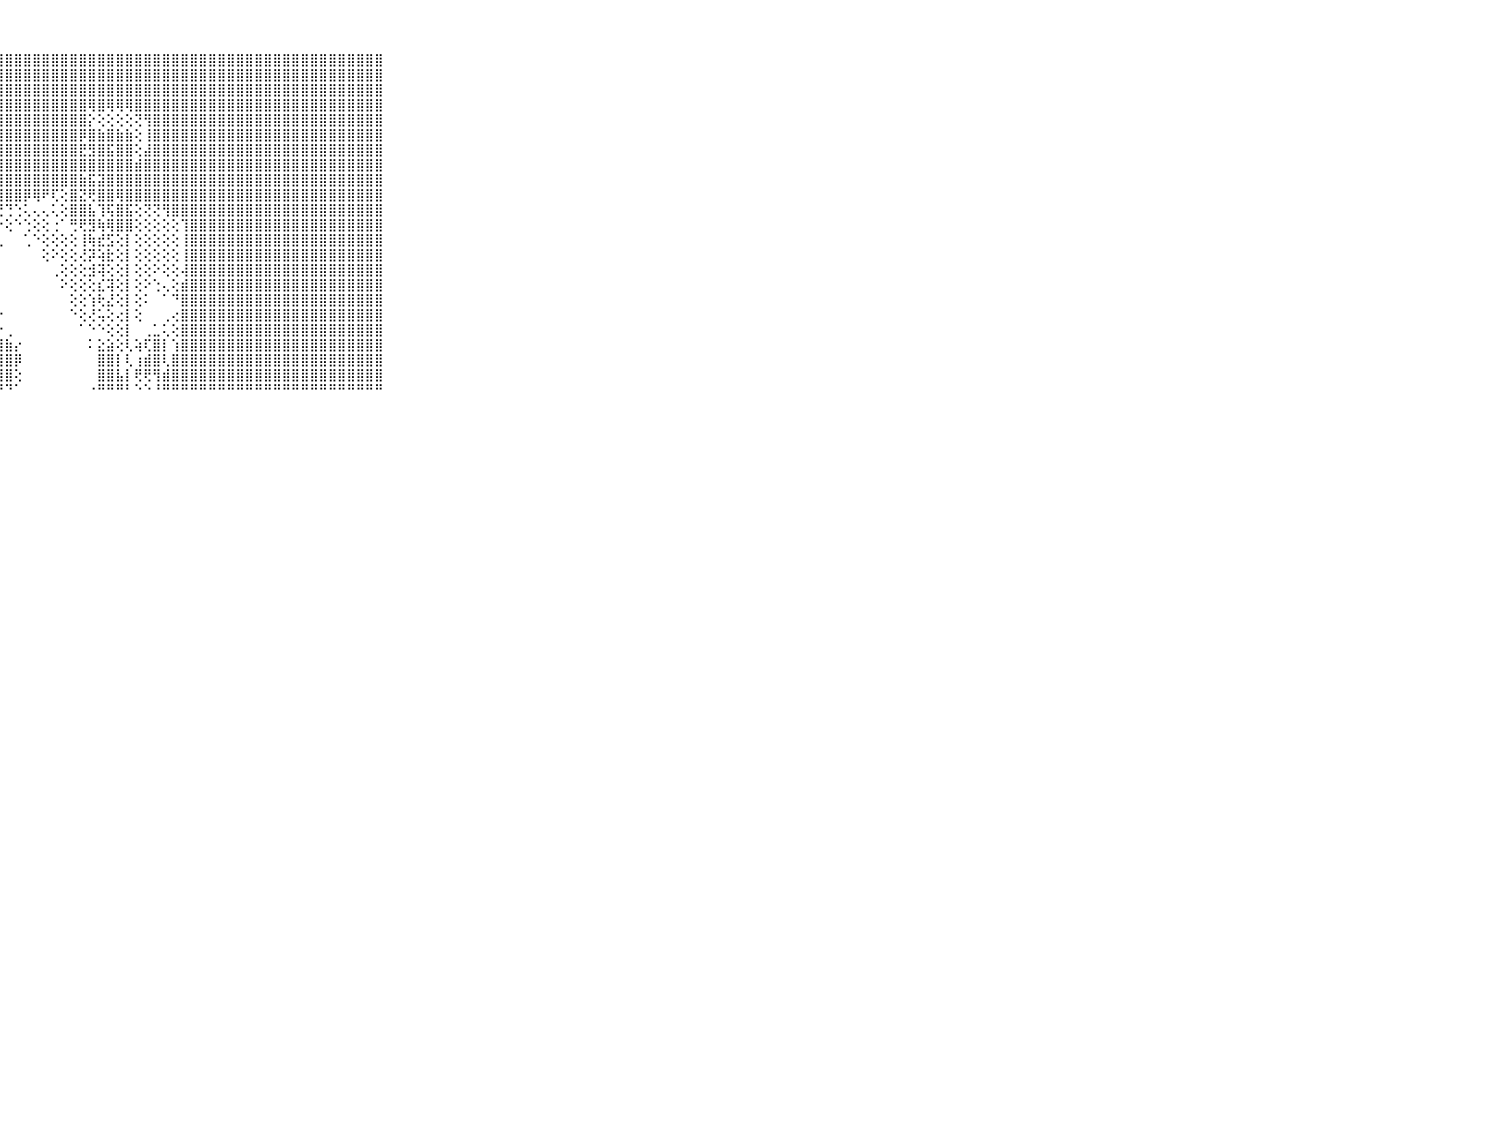

⠀⠀⠀⠀⠀⠀⠀⠀⠀⠀⠀⣿⣿⣿⣿⣿⣿⣿⣿⣿⣿⣿⣿⣿⣿⣿⣿⣿⣿⣿⣿⣿⣿⣿⣿⣿⣿⣿⣿⣿⣿⣿⣿⣿⣿⣿⣿⣿⣿⣿⣿⣿⣿⣿⣿⣿⣿⣿⣿⣿⣿⣿⣿⣿⣿⣿⣿⣿⣿⠀⠀⠀⠀⠀⠀⠀⠀⠀⠀⠀⠀
⠀⠀⠀⠀⠀⠀⠀⠀⠀⠀⠀⣿⣿⣿⣿⣿⣿⣿⣿⣿⣿⣿⣿⣿⣿⣿⣿⣿⣿⣿⣿⣿⣿⣿⣿⣿⣿⣿⣿⣿⣿⣿⣿⣿⣿⣿⣿⣿⣿⣿⣿⣿⣿⣿⣿⣿⣿⣿⣿⣿⣿⣿⣿⣿⣿⣿⣿⣿⣿⠀⠀⠀⠀⠀⠀⠀⠀⠀⠀⠀⠀
⠀⠀⠀⠀⠀⠀⠀⠀⠀⠀⠀⣿⣿⣿⣿⣿⣿⣿⣿⣿⣿⣿⣿⣿⣿⣿⣿⣿⣿⣿⣿⣿⣿⣿⣿⣿⣿⣿⣿⣿⣿⣿⣿⣿⣿⣿⣿⣿⣿⣿⣿⣿⣿⣿⣿⣿⣿⣿⣿⣿⣿⣿⣿⣿⣿⣿⣿⣿⣿⠀⠀⠀⠀⠀⠀⠀⠀⠀⠀⠀⠀
⠀⠀⠀⠀⠀⠀⠀⠀⠀⠀⠀⣿⣿⣿⣿⣿⣿⣿⣿⣿⣿⣿⣿⣿⣿⣿⣿⣿⣿⣿⣿⣿⣿⣿⣿⣿⣿⢿⣿⢿⢿⢿⣿⣿⣿⣿⣿⣿⣿⣿⣿⣿⣿⣿⣿⣿⣿⣿⣿⣿⣿⣿⣿⣿⣿⣿⣿⣿⣿⠀⠀⠀⠀⠀⠀⠀⠀⠀⠀⠀⠀
⠀⠀⠀⠀⠀⠀⠀⠀⠀⠀⠀⣿⣿⣿⣿⣿⣿⣿⣿⣿⣿⣿⣿⣿⣿⣿⣿⣿⣿⣿⣿⣿⣿⣿⣿⣿⣿⡕⢕⢕⢕⢕⢝⢻⣿⣿⣿⣿⣿⣿⣿⣿⣿⣿⣿⣿⣿⣿⣿⣿⣿⣿⣿⣿⣿⣿⣿⣿⣿⠀⠀⠀⠀⠀⠀⠀⠀⠀⠀⠀⠀
⠀⠀⠀⠀⠀⠀⠀⠀⠀⠀⠀⣿⣿⣿⣿⣿⣿⣿⣿⣿⣿⣿⣿⣿⣿⣿⣿⣿⣿⣿⣿⣿⣿⣿⣿⣿⡿⣿⣷⣿⣷⣷⢕⢸⣿⣿⣿⣿⣿⣿⣿⣿⣿⣿⣿⣿⣿⣿⣿⣿⣿⣿⣿⣿⣿⣿⣿⣿⣿⠀⠀⠀⠀⠀⠀⠀⠀⠀⠀⠀⠀
⠀⠀⠀⠀⠀⠀⠀⠀⠀⠀⠀⣿⣿⣿⣿⣿⣿⣿⣿⣿⣿⣿⣿⣿⣿⣿⣿⣿⣿⣿⣿⣿⣿⣿⣿⣿⣟⣻⣿⣯⣿⣿⢕⣼⣿⣿⣿⣿⣿⣿⣿⣿⣿⣿⣿⣿⣿⣿⣿⣿⣿⣿⣿⣿⣿⣿⣿⣿⣿⠀⠀⠀⠀⠀⠀⠀⠀⠀⠀⠀⠀
⠀⠀⠀⠀⠀⠀⠀⠀⠀⠀⠀⣿⣿⣿⣿⣿⣿⣿⣿⣿⣿⣿⣿⣿⣿⣿⣿⣿⣿⣿⣿⣿⣿⣿⣿⣿⣿⣿⣿⣿⣿⣿⣾⣿⣿⣿⣿⣿⣿⣿⣿⣿⣿⣿⣿⣿⣿⣿⣿⣿⣿⣿⣿⣿⣿⣿⣿⣿⣿⠀⠀⠀⠀⠀⠀⠀⠀⠀⠀⠀⠀
⠀⠀⠀⠀⠀⠀⠀⠀⠀⠀⠀⣿⣿⣿⣿⣿⣿⣿⣿⣿⣿⣿⣿⣿⣿⣿⣿⣿⣿⣿⣿⣿⣿⣿⣿⣿⣷⣯⣽⣿⣿⣿⣿⣿⣿⣿⣿⣿⣿⣿⣿⣿⣿⣿⣿⣿⣿⣿⣿⣿⣿⣿⣿⣿⣿⣿⣿⣿⣿⠀⠀⠀⠀⠀⠀⠀⠀⠀⠀⠀⠀
⠀⠀⠀⠀⠀⠀⠀⠀⠀⠀⠀⣿⣿⣿⣿⣿⣿⣿⣿⣿⣿⣿⣿⣿⣿⣿⣿⣿⣿⣿⡿⢿⠟⢏⢕⣿⣝⢟⣿⣿⢿⣿⣿⣿⣿⣿⣿⣿⣿⣿⣿⣿⣿⣿⣿⣿⣿⣿⣿⣿⣿⣿⣿⣿⣿⣿⣿⣿⣿⠀⠀⠀⠀⠀⠀⠀⠀⠀⠀⠀⠀
⠀⠀⠀⠀⠀⠀⠀⠀⠀⠀⠀⣿⣿⣿⣿⣿⣿⣿⣿⣿⣿⣿⣿⣿⣿⣿⡿⢟⢙⢑⢅⢄⢄⢅⢕⣿⣿⣧⢹⢯⣿⣯⢕⢝⢝⢻⣿⣿⣿⣿⣿⣿⣿⣿⣿⣿⣿⣿⣿⣿⣿⣿⣿⣿⣿⣿⣿⣿⣿⠀⠀⠀⠀⠀⠀⠀⠀⠀⠀⠀⠀
⠀⠀⠀⠀⠀⠀⠀⠀⠀⠀⠀⣿⣿⣿⣿⣿⣿⣿⣿⣿⣿⣿⣿⣿⣿⣿⡇⠕⢕⠑⢑⢕⢕⢐⠁⢛⢟⣻⢷⢿⣿⣿⢕⢕⢕⢕⢕⢹⣿⣿⣿⣿⣿⣿⣿⣿⣿⣿⣿⣿⣿⣿⣿⣿⣿⣿⣿⣿⣿⠀⠀⠀⠀⠀⠀⠀⠀⠀⠀⠀⠀
⠀⠀⠀⠀⠀⠀⠀⠀⠀⠀⠀⣿⣿⣿⣿⣿⣿⣿⣿⣿⣿⣿⣿⣿⣿⣿⢕⢁⠀⠀⢁⠑⢕⢕⢕⢕⢸⢷⣞⣫⢕⡇⢕⢕⢕⢕⢕⢸⣿⣿⣿⣿⣿⣿⣿⣿⣿⣿⣿⣿⣿⣿⣿⣿⣿⣿⣿⣿⣿⠀⠀⠀⠀⠀⠀⠀⠀⠀⠀⠀⠀
⠀⠀⠀⠀⠀⠀⠀⠀⠀⠀⠀⣿⣿⣿⣿⣿⣿⣿⣿⣿⣿⣿⣿⣿⣿⡿⠀⠀⠀⠀⠀⠀⢕⠕⢕⢕⢜⡽⢵⣗⢕⡇⢕⢕⢕⢕⢕⢸⣿⣿⣿⣿⣿⣿⣿⣿⣿⣿⣿⣿⣿⣿⣿⣿⣿⣿⣿⣿⣿⠀⠀⠀⠀⠀⠀⠀⠀⠀⠀⠀⠀
⠀⠀⠀⠀⠀⠀⠀⠀⠀⠀⠀⣿⣿⣿⣿⣿⣿⣿⣿⣿⣿⣿⣿⣿⣿⣧⢀⠀⠀⠀⠀⠀⠀⢀⢕⢕⢕⣺⢽⢕⢕⡇⢕⢕⠕⢕⢕⢼⣿⣿⣿⣿⣿⣿⣿⣿⣿⣿⣿⣿⣿⣿⣿⣿⣿⣿⣿⣿⣿⠀⠀⠀⠀⠀⠀⠀⠀⠀⠀⠀⠀
⠀⠀⠀⠀⠀⠀⠀⠀⠀⠀⠀⣿⣿⣿⣿⣿⣿⣿⣿⣿⣿⣿⣿⣿⣿⢇⠀⠀⠀⠀⠀⠀⠀⠀⠕⢕⢕⢕⣎⢽⢕⡇⢕⠕⢑⢄⢕⣾⣿⣿⣿⣿⣿⣿⣿⣿⣿⣿⣿⣿⣿⣿⣿⣿⣿⣿⣿⣿⣿⠀⠀⠀⠀⠀⠀⠀⠀⠀⠀⠀⠀
⠀⠀⠀⠀⠀⠀⠀⠀⠀⠀⠀⣿⣿⣿⣿⣿⣿⣿⣿⣿⣿⣿⣿⣿⣿⠔⠀⠀⠀⠀⠀⠀⠀⠀⠀⢕⢕⢱⢗⣜⢕⡇⢕⠅⠀⠁⠙⣿⣿⣿⣿⣿⣿⣿⣿⣿⣿⣿⣿⣿⣿⣿⣿⣿⣿⣿⣿⣿⣿⠀⠀⠀⠀⠀⠀⠀⠀⠀⠀⠀⠀
⠀⠀⠀⠀⠀⠀⠀⠀⠀⠀⠀⣿⣿⣿⣿⣿⣿⣿⣿⣿⣿⣿⣿⣿⡇⢕⢀⠔⠀⠀⠀⠀⠀⠀⠀⠑⢕⢜⢥⢕⢔⡇⢕⠀⠀⢀⢔⣿⣿⣿⣿⣿⣿⣿⣿⣿⣿⣿⣿⣿⣿⣿⣿⣿⣿⣿⣿⣿⣿⠀⠀⠀⠀⠀⠀⠀⠀⠀⠀⠀⠀
⠀⠀⠀⠀⠀⠀⠀⠀⠀⠀⠀⣿⣿⣿⣿⣿⣿⣿⣿⣿⣿⣿⣿⣿⡇⠁⢔⡔⢀⠀⠀⠀⠀⠀⠀⠀⠁⠑⠑⢕⢕⡇⠀⢀⣁⢅⢕⣿⣿⣿⣿⣿⣿⣿⣿⣿⣿⣿⣿⣿⣿⣿⣿⣿⣿⣿⣿⣿⣿⠀⠀⠀⠀⠀⠀⠀⠀⠀⠀⠀⠀
⠀⠀⠀⠀⠀⠀⠀⠀⠀⠀⠀⣿⣿⣿⣿⣿⣿⣿⣿⣿⣿⣿⣿⣿⣿⣔⣱⣾⣷⡔⠀⠀⠀⠀⠀⠀⠀⠅⣕⣵⢕⢇⢵⢏⣿⡇⢱⣿⣿⣿⣿⣿⣿⣿⣿⣿⣿⣿⣿⣿⣿⣿⣿⣿⣿⣿⣿⣿⣿⠀⠀⠀⠀⠀⠀⠀⠀⠀⠀⠀⠀
⠀⠀⠀⠀⠀⠀⠀⠀⠀⠀⠀⣿⣿⣿⣿⣿⣿⣿⣿⣿⣿⣿⣿⣿⣿⣿⣿⣿⣿⡿⠀⠀⠀⠀⠀⠀⠀⠀⣿⣿⡇⢇⢰⣾⣿⢇⣿⣿⣿⣿⣿⣿⣿⣿⣿⣿⣿⣿⣿⣿⣿⣿⣿⣿⣿⣿⣿⣿⣿⠀⠀⠀⠀⠀⠀⠀⠀⠀⠀⠀⠀
⠀⠀⠀⠀⠀⠀⠀⠀⠀⠀⠀⣿⣿⣿⣿⣿⣿⣿⣿⣿⣿⣿⣿⣿⣿⣿⣿⣿⣿⢕⠀⠀⠀⠀⠀⠀⠀⠀⣿⣿⣧⡇⢟⢟⢻⣾⣿⣿⣿⣿⣿⣿⣿⣿⣿⣿⣿⣿⣿⣿⣿⣿⣿⣿⣿⣿⣿⣿⣿⠀⠀⠀⠀⠀⠀⠀⠀⠀⠀⠀⠀
⠀⠀⠀⠀⠀⠀⠀⠀⠀⠀⠀⠛⠛⠛⠛⠛⠛⠛⠛⠛⠛⠛⠛⠛⠛⠛⠛⠘⠙⠁⠀⠀⠀⠀⠀⠀⠀⠐⠛⠛⠛⠃⠑⠑⠘⠛⠛⠛⠛⠛⠛⠛⠛⠛⠛⠛⠛⠛⠛⠛⠛⠛⠛⠛⠛⠛⠛⠛⠛⠀⠀⠀⠀⠀⠀⠀⠀⠀⠀⠀⠀